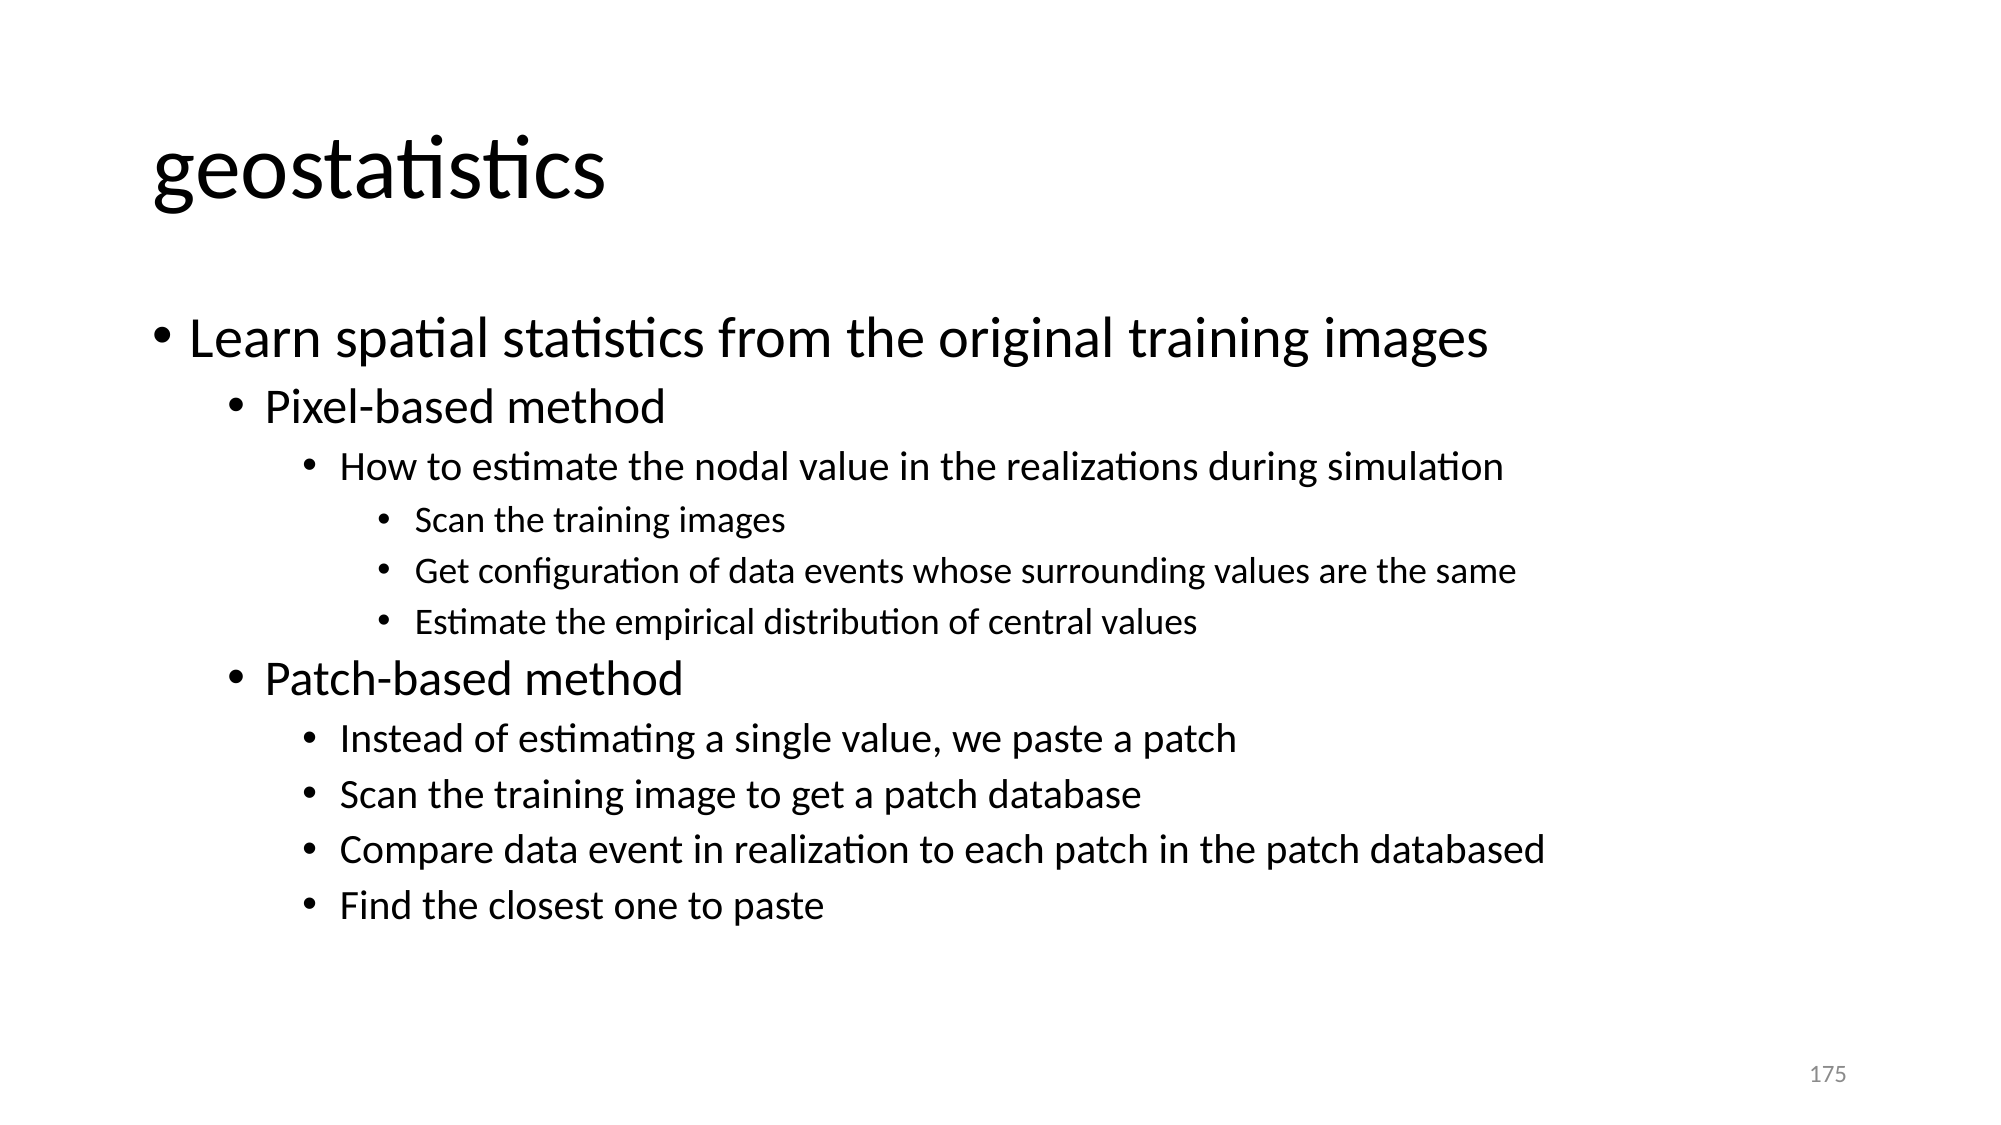

# geostatistics
Learn spatial statistics from the original training images
Pixel-based method
How to estimate the nodal value in the realizations during simulation
Scan the training images
Get configuration of data events whose surrounding values are the same
Estimate the empirical distribution of central values
Patch-based method
Instead of estimating a single value, we paste a patch
Scan the training image to get a patch database
Compare data event in realization to each patch in the patch databased
Find the closest one to paste

175